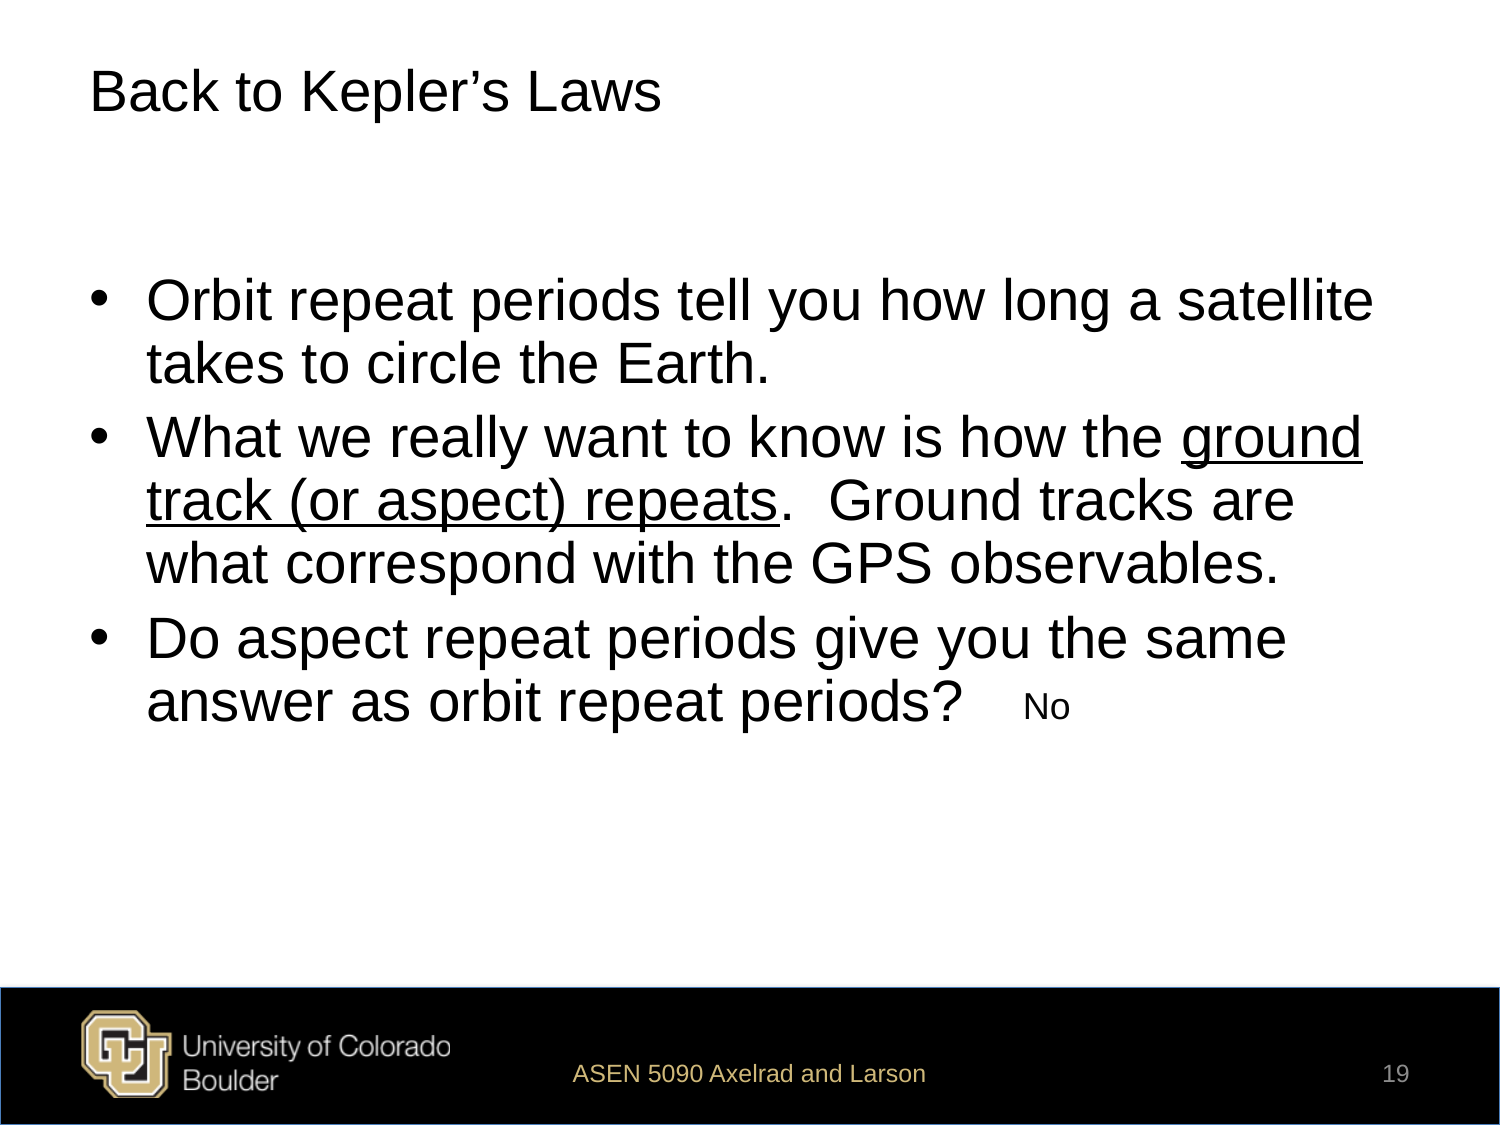

Back to Kepler’s Laws
Orbit repeat periods tell you how long a satellite takes to circle the Earth.
What we really want to know is how the ground track (or aspect) repeats.  Ground tracks are what correspond with the GPS observables.
Do aspect repeat periods give you the same answer as orbit repeat periods?

No
ASEN 5090 Axelrad and Larson
19